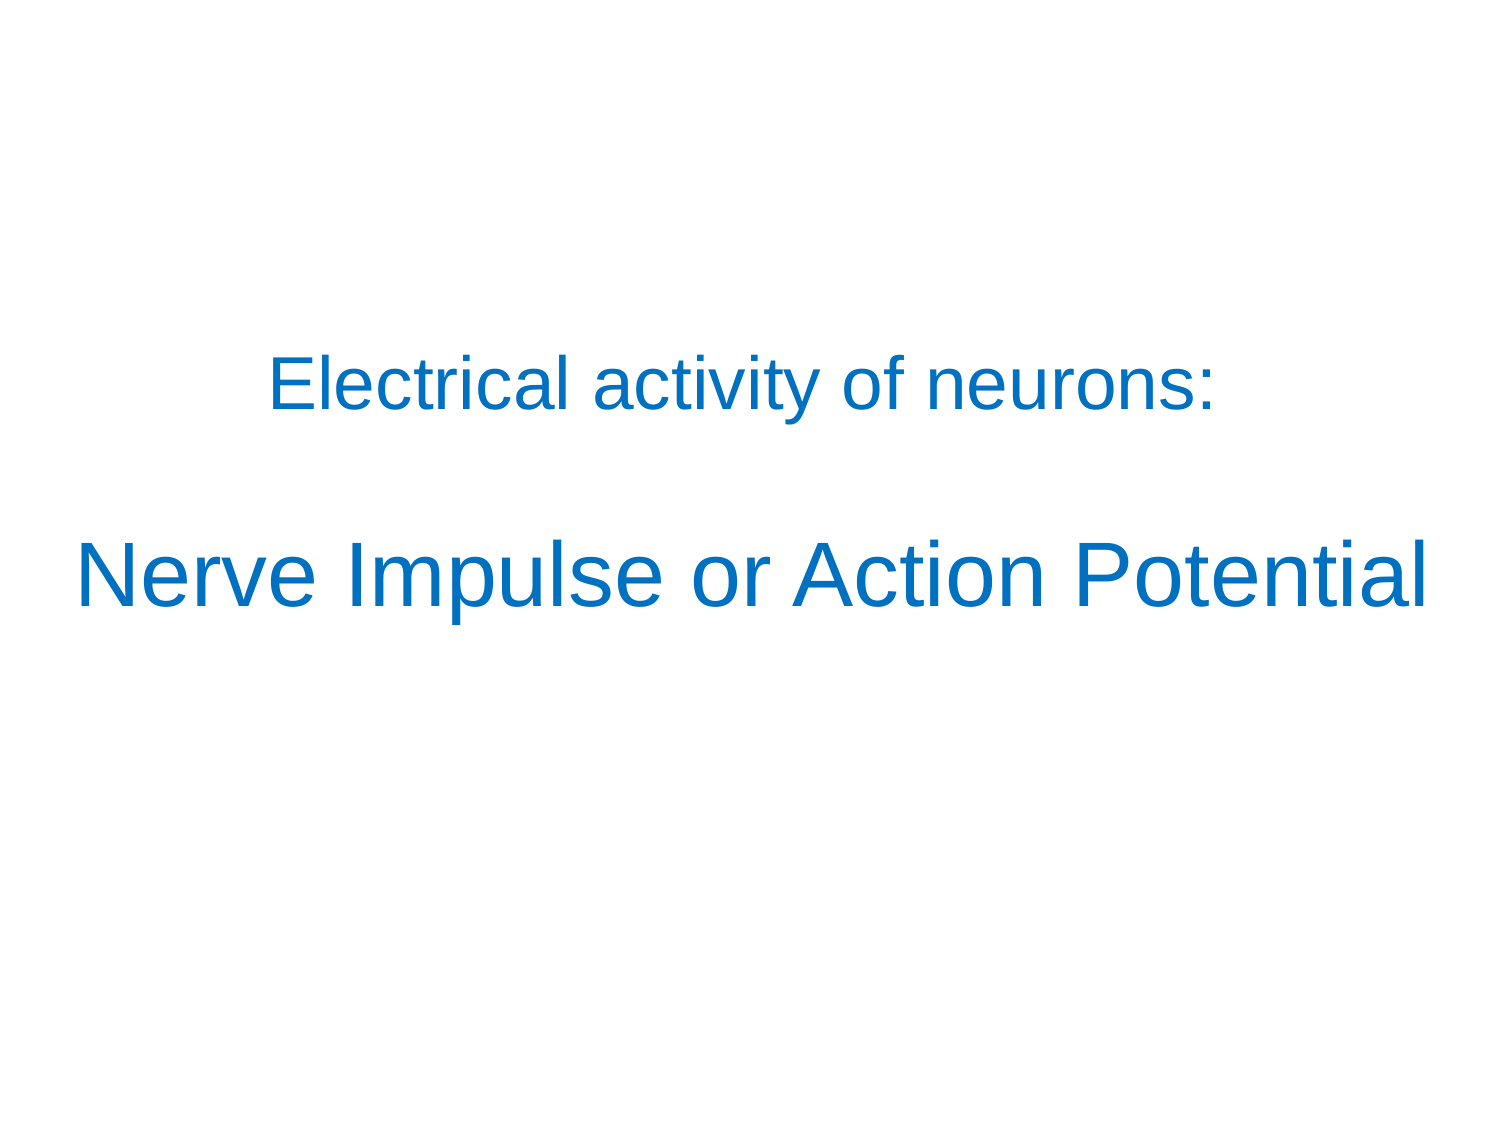

Electrical activity of neurons:

Nerve Impulse or Action Potential